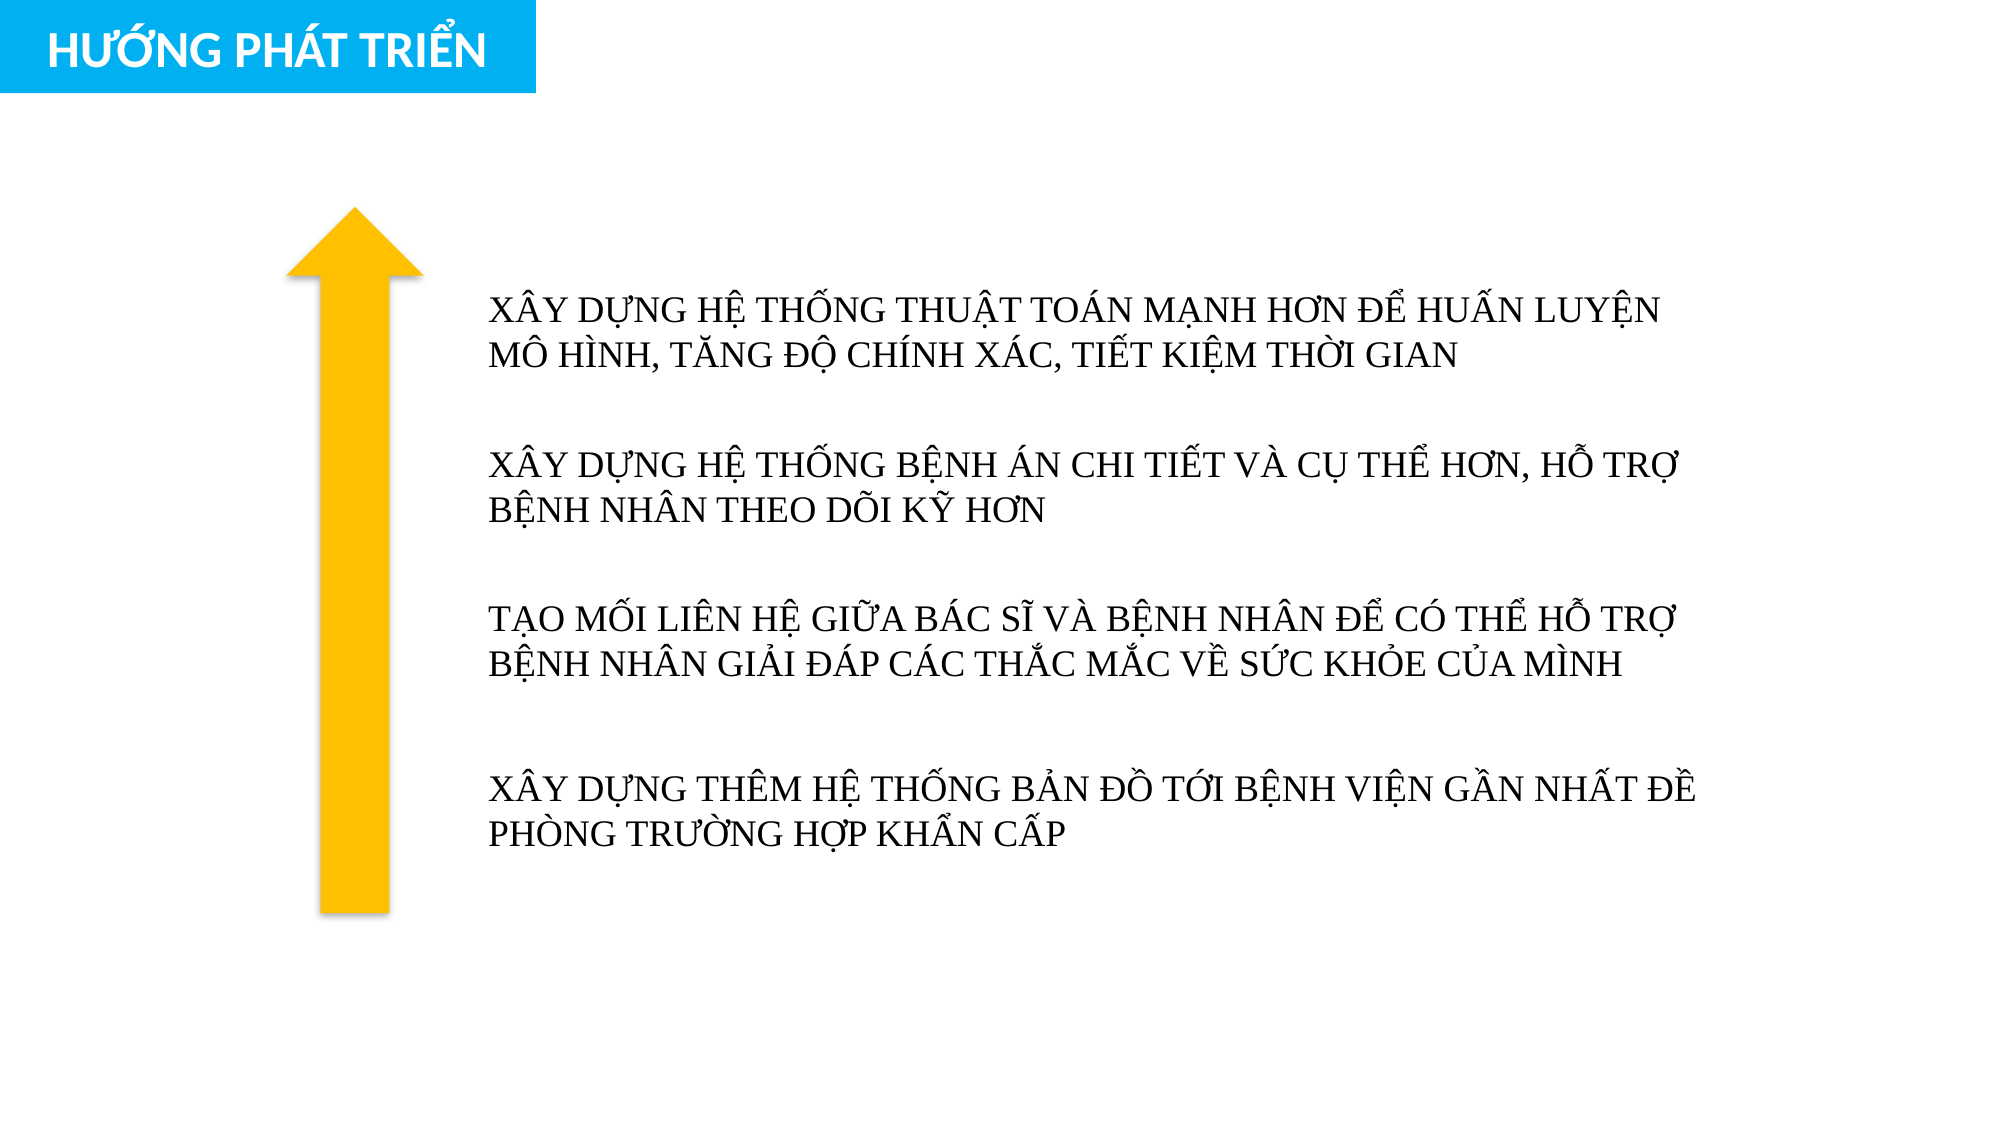

HƯỚNG PHÁT TRIỂN

XÂY DỰNG HỆ THỐNG THUẬT TOÁN MẠNH HƠN ĐỂ HUẤN LUYỆN MÔ HÌNH, TĂNG ĐỘ CHÍNH XÁC, TIẾT KIỆM THỜI GIAN
XÂY DỰNG HỆ THỐNG BỆNH ÁN CHI TIẾT VÀ CỤ THỂ HƠN, HỖ TRỢ BỆNH NHÂN THEO DÕI KỸ HƠN
TẠO MỐI LIÊN HỆ GIỮA BÁC SĨ VÀ BỆNH NHÂN ĐỂ CÓ THỂ HỖ TRỢ BỆNH NHÂN GIẢI ĐÁP CÁC THẮC MẮC VỀ SỨC KHỎE CỦA MÌNH
XÂY DỰNG THÊM HỆ THỐNG BẢN ĐỒ TỚI BỆNH VIỆN GẦN NHẤT ĐỀ PHÒNG TRƯỜNG HỢP KHẨN CẤP